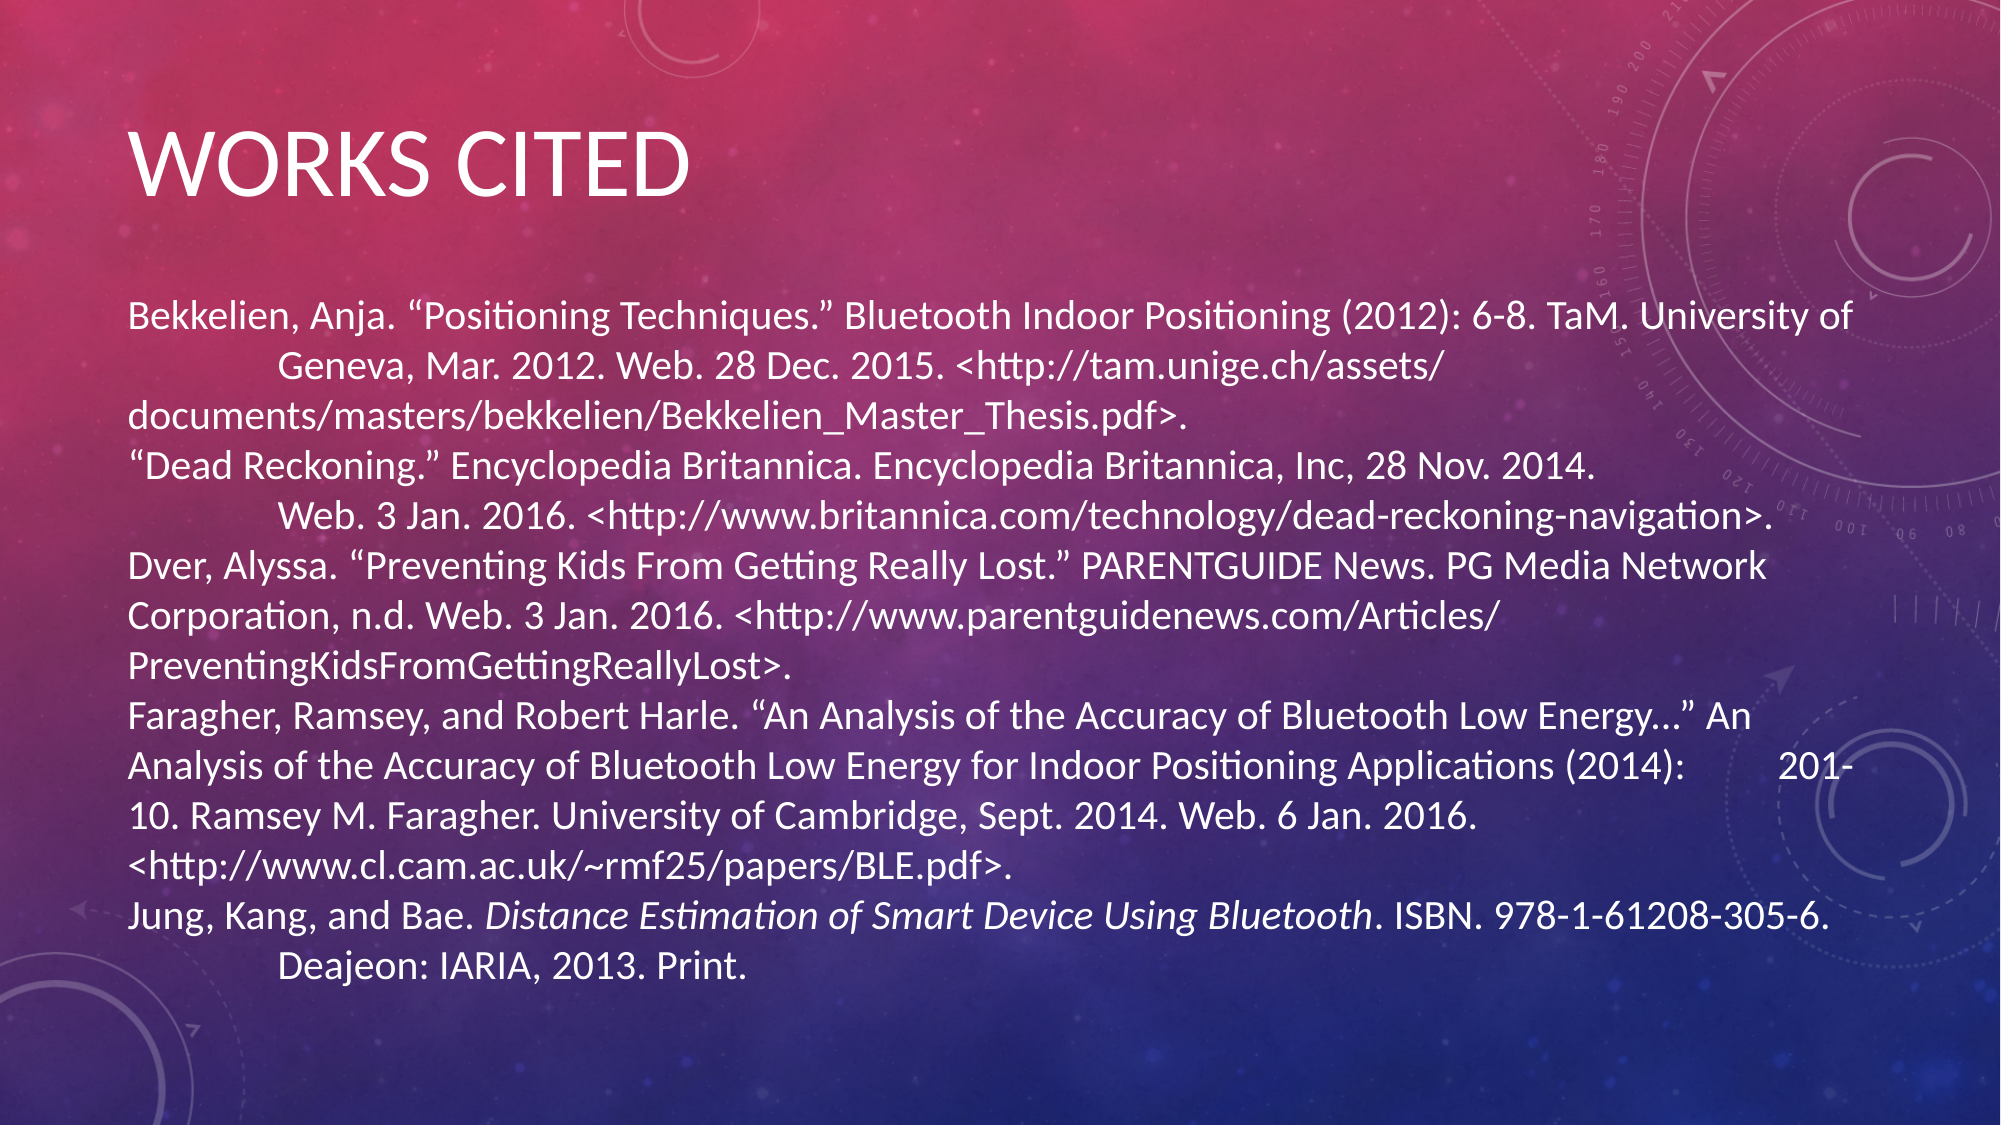

# Works Cited
Bekkelien, Anja. “Positioning Techniques.” Bluetooth Indoor Positioning (2012): 6-8. TaM. University of 	Geneva, Mar. 2012. Web. 28 Dec. 2015. <http://tam.unige.ch/assets/ 	documents/masters/bekkelien/Bekkelien_Master_Thesis.pdf>.
“Dead Reckoning.” Encyclopedia Britannica. Encyclopedia Britannica, Inc, 28 Nov. 2014.
 	Web. 3 Jan. 2016. <http://www.britannica.com/technology/dead-reckoning-navigation>.
Dver, Alyssa. “Preventing Kids From Getting Really Lost.” PARENTGUIDE News. PG Media Network 	Corporation, n.d. Web. 3 Jan. 2016. <http://www.parentguidenews.com/Articles/ 	PreventingKidsFromGettingReallyLost>.
Faragher, Ramsey, and Robert Harle. “An Analysis of the Accuracy of Bluetooth Low Energy...” An 	Analysis of the Accuracy of Bluetooth Low Energy for Indoor Positioning Applications (2014): 	201-10. Ramsey M. Faragher. University of Cambridge, Sept. 2014. Web. 6 Jan. 2016. 	<http://www.cl.cam.ac.uk/~rmf25/papers/BLE.pdf>.
Jung, Kang, and Bae. Distance Estimation of Smart Device Using Bluetooth. ISBN. 978-1-61208-305-6. 	Deajeon: IARIA, 2013. Print.